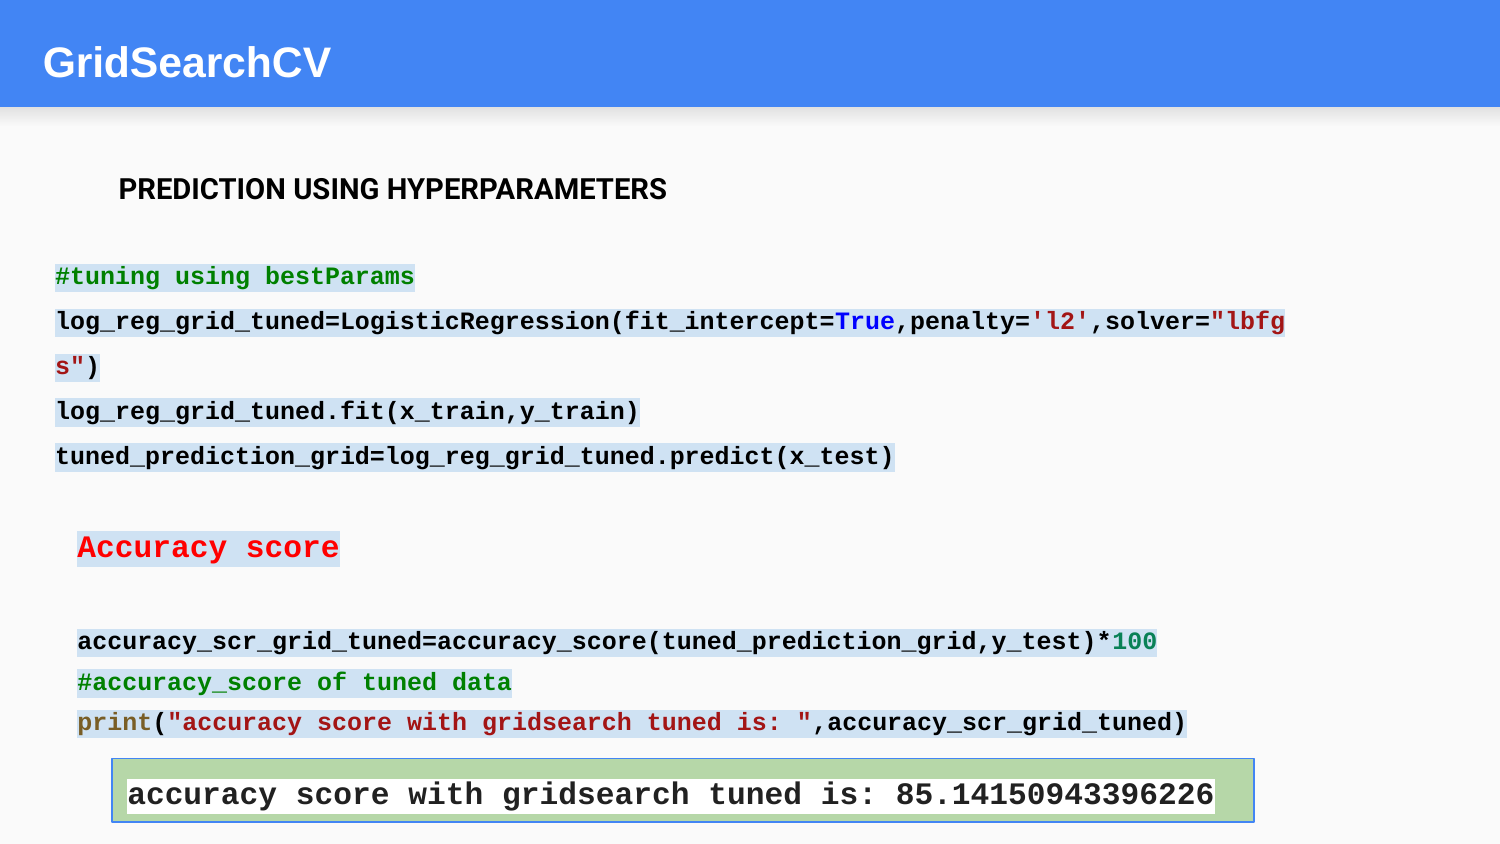

# GridSearchCV
PREDICTION USING HYPERPARAMETERS
#tuning using bestParams
log_reg_grid_tuned=LogisticRegression(fit_intercept=True,penalty='l2',solver="lbfgs")
log_reg_grid_tuned.fit(x_train,y_train)
tuned_prediction_grid=log_reg_grid_tuned.predict(x_test)
Accuracy score

accuracy_scr_grid_tuned=accuracy_score(tuned_prediction_grid,y_test)*100
#accuracy_score of tuned data
print("accuracy score with gridsearch tuned is: ",accuracy_scr_grid_tuned)
accuracy score with gridsearch tuned is: 85.14150943396226